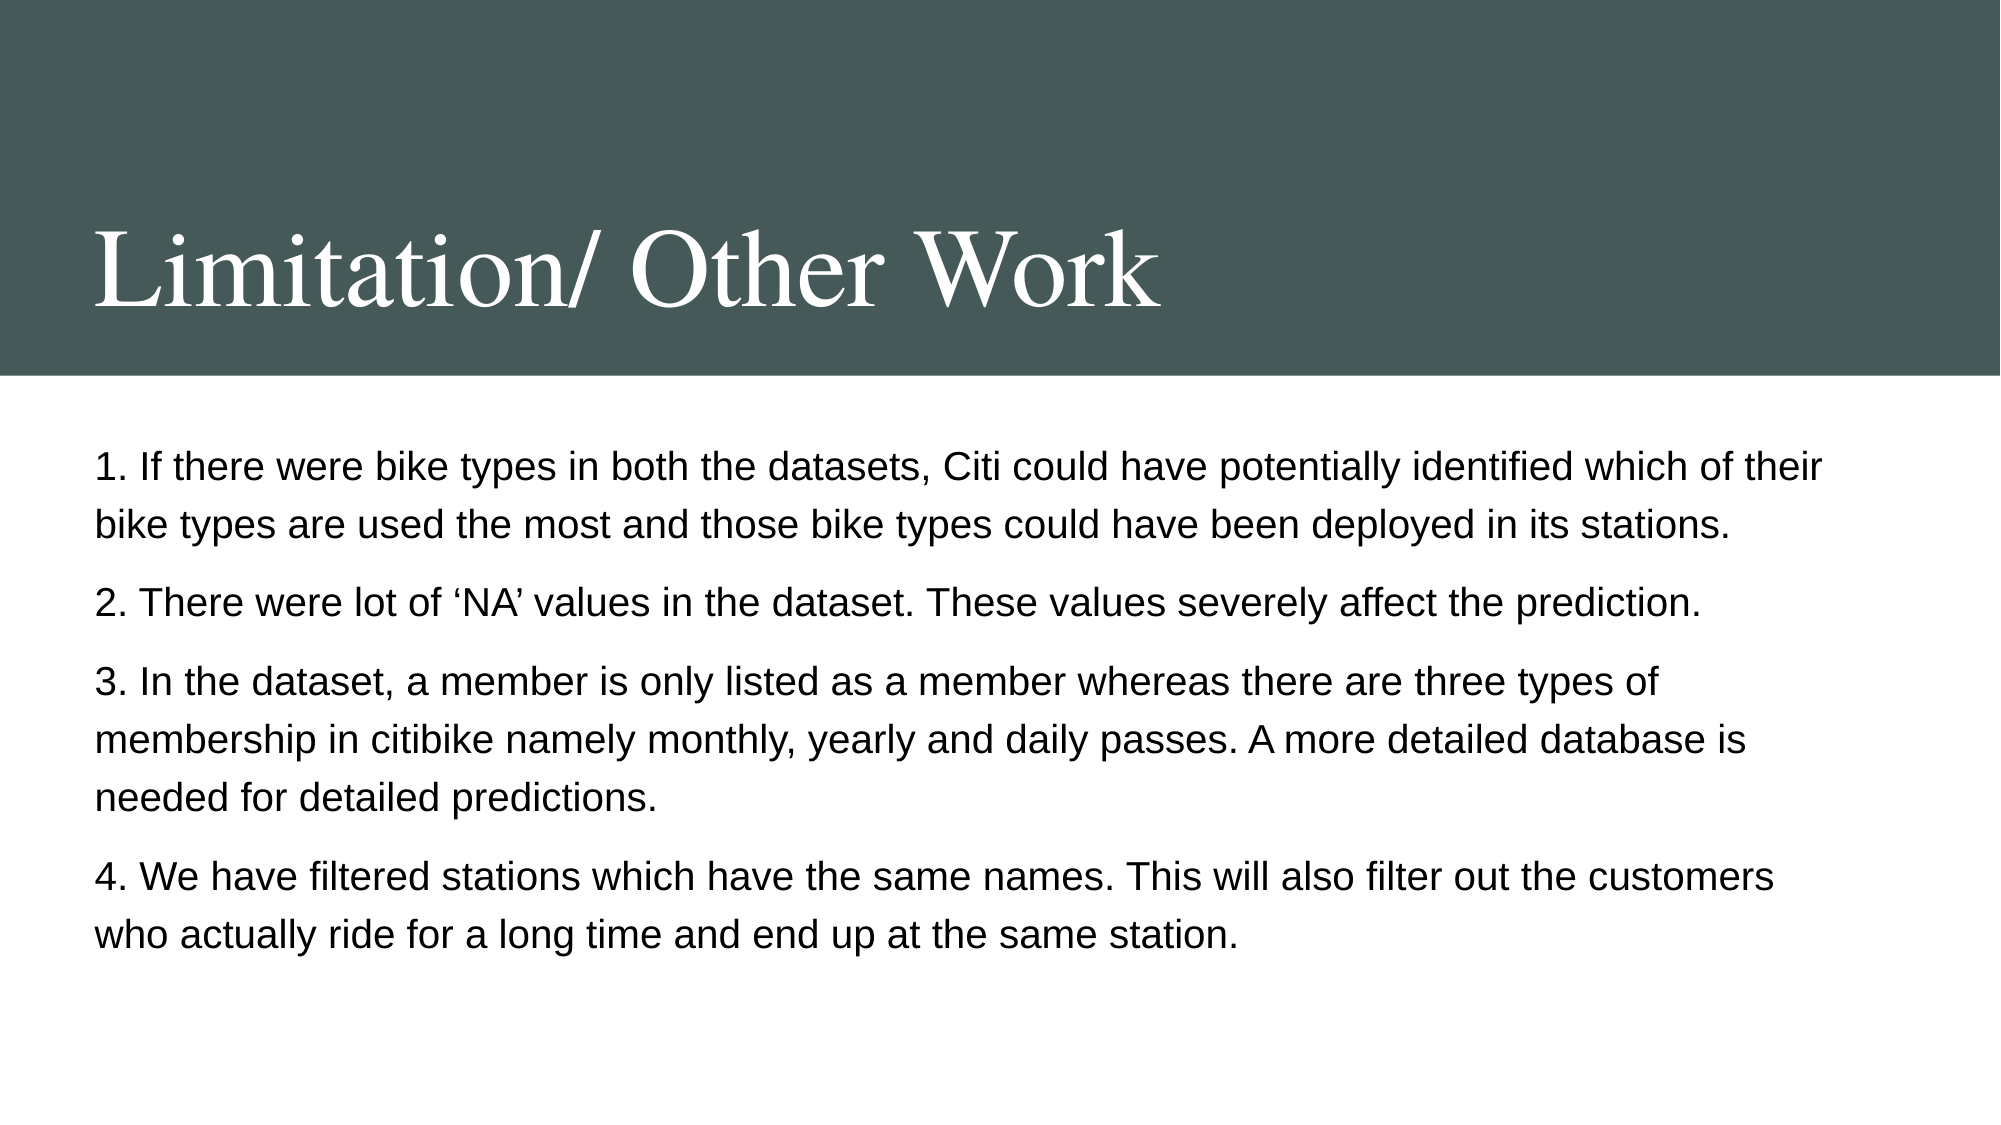

# Limitation/ Other Work
1. If there were bike types in both the datasets, Citi could have potentially identified which of their bike types are used the most and those bike types could have been deployed in its stations.
2. There were lot of ‘NA’ values in the dataset. These values severely affect the prediction.
3. In the dataset, a member is only listed as a member whereas there are three types of membership in citibike namely monthly, yearly and daily passes. A more detailed database is needed for detailed predictions.
4. We have filtered stations which have the same names. This will also filter out the customers who actually ride for a long time and end up at the same station.